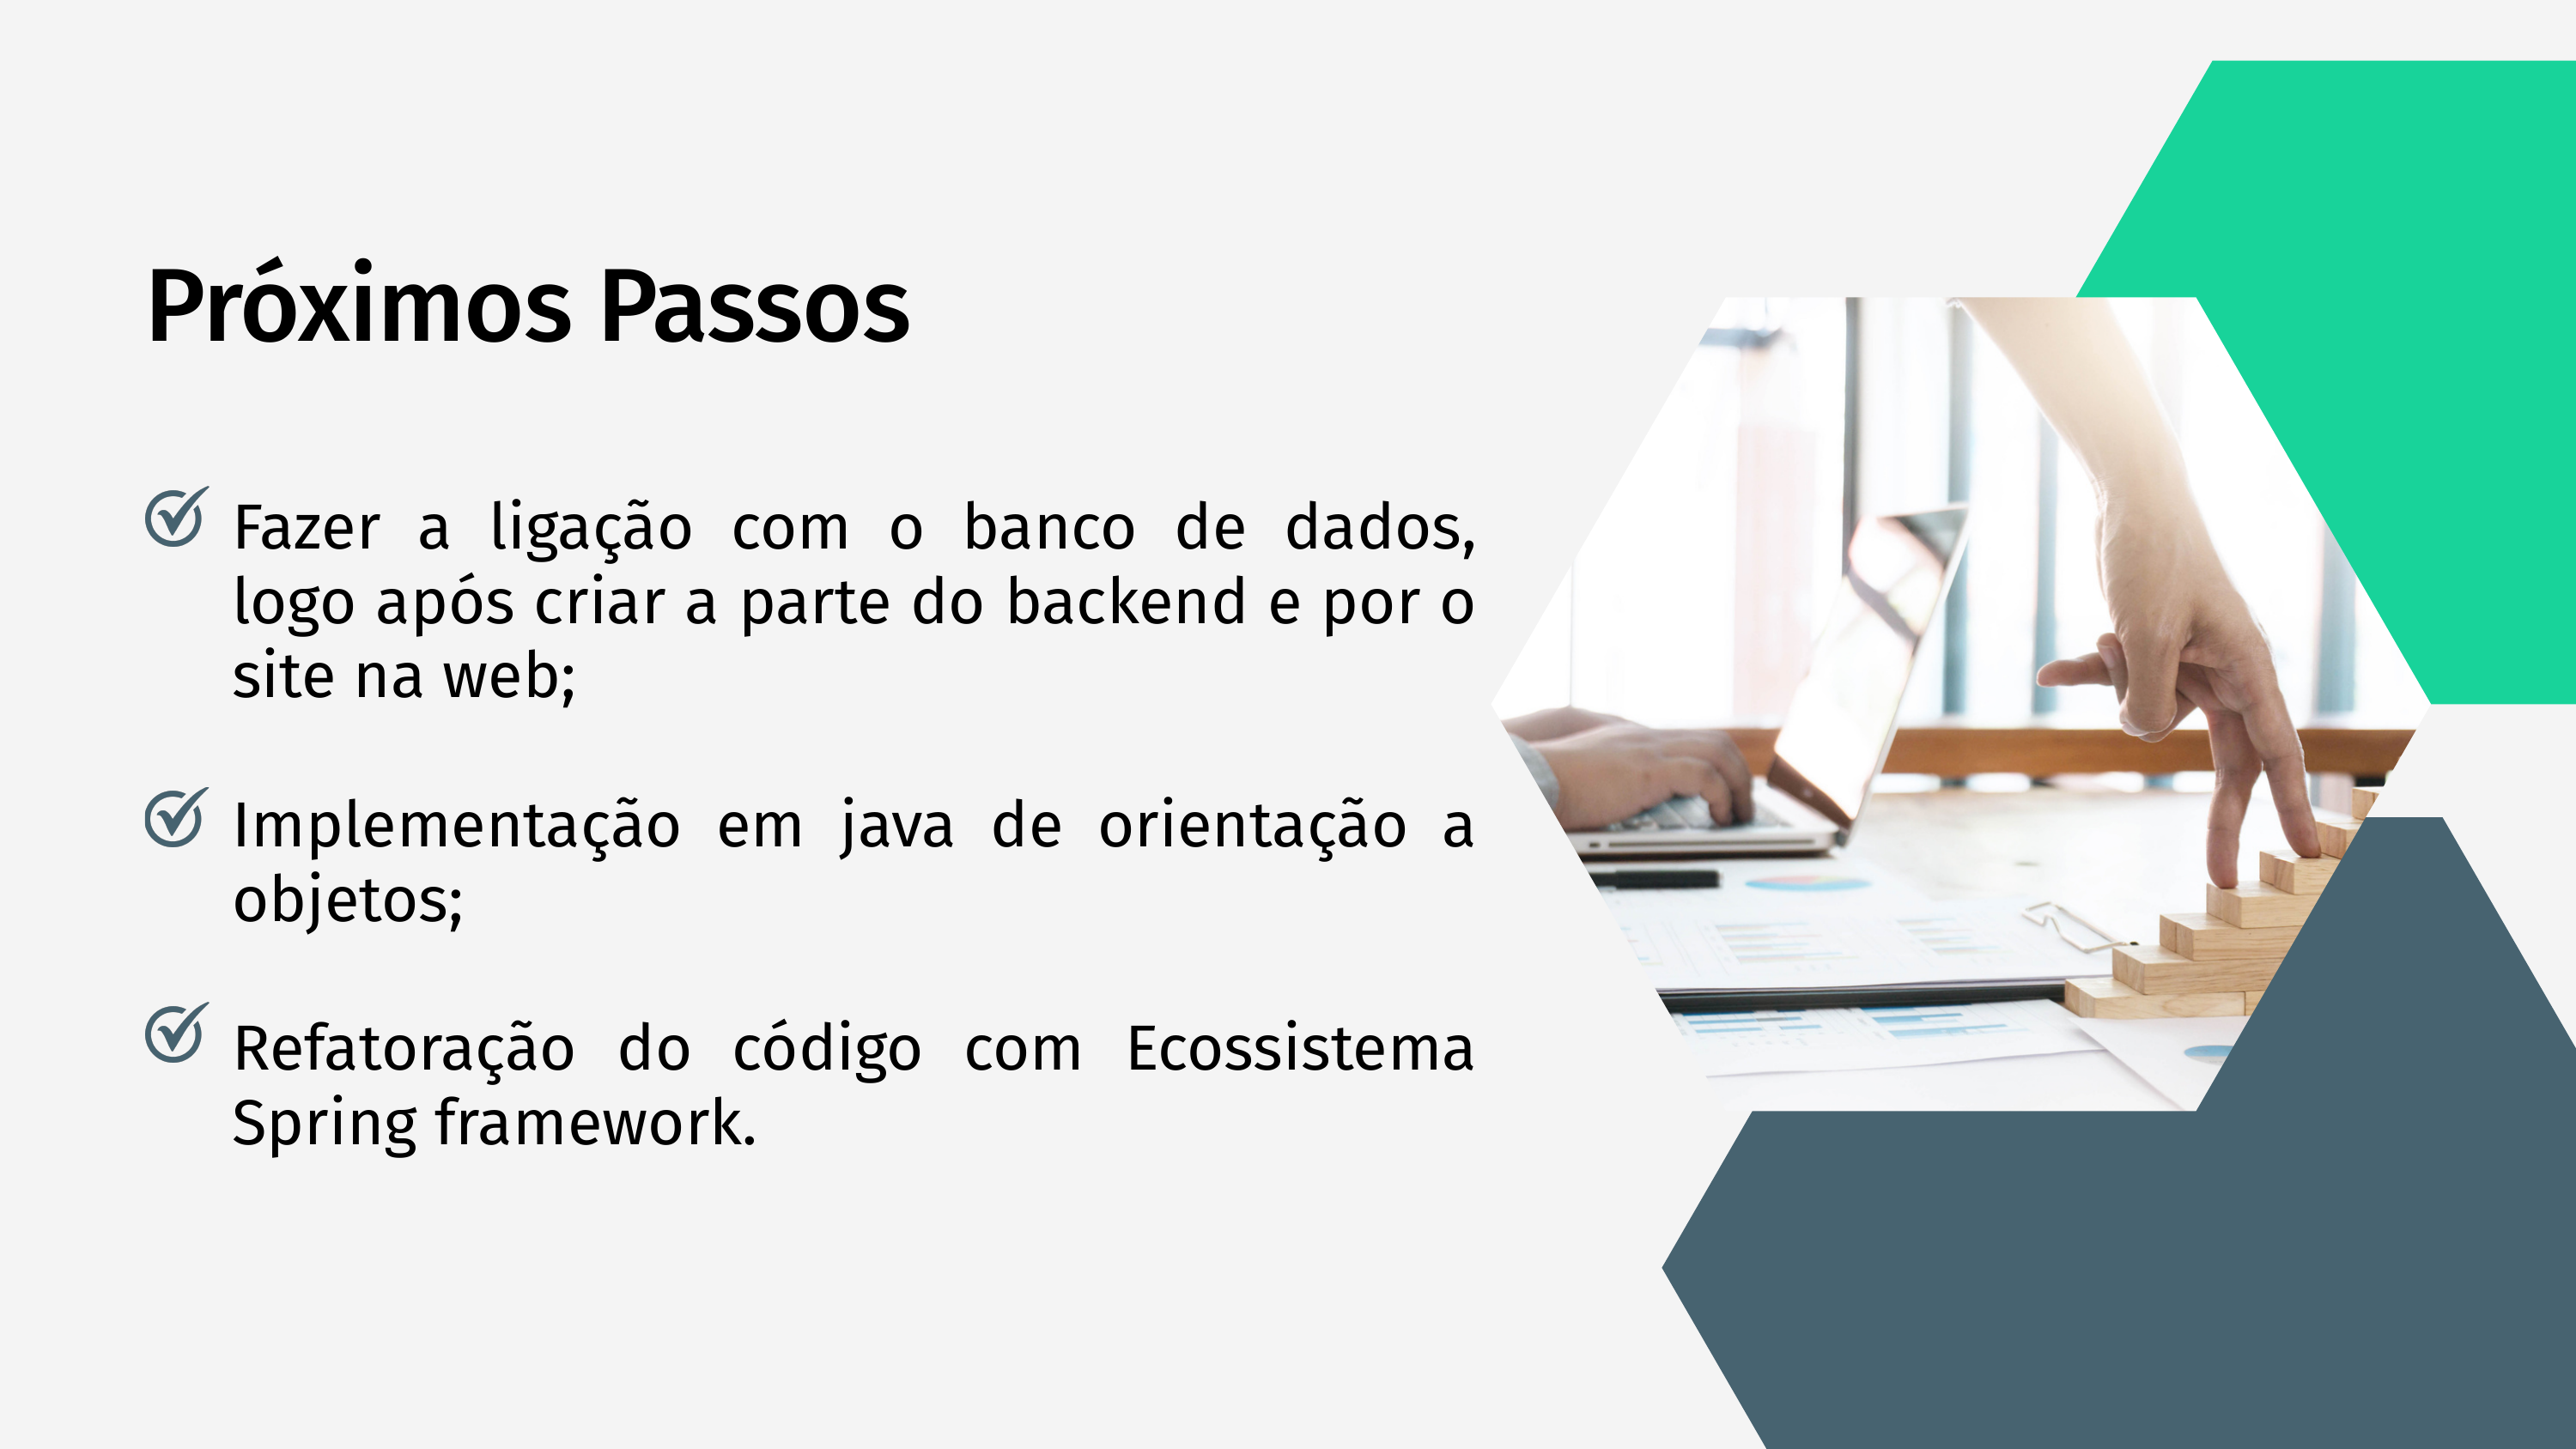

Próximos Passos

Fazer a ligação com o banco de dados, logo após criar a parte do backend e por o site na web;

Implementação em java de orientação a objetos;

Refatoração do código com Ecossistema Spring framework.